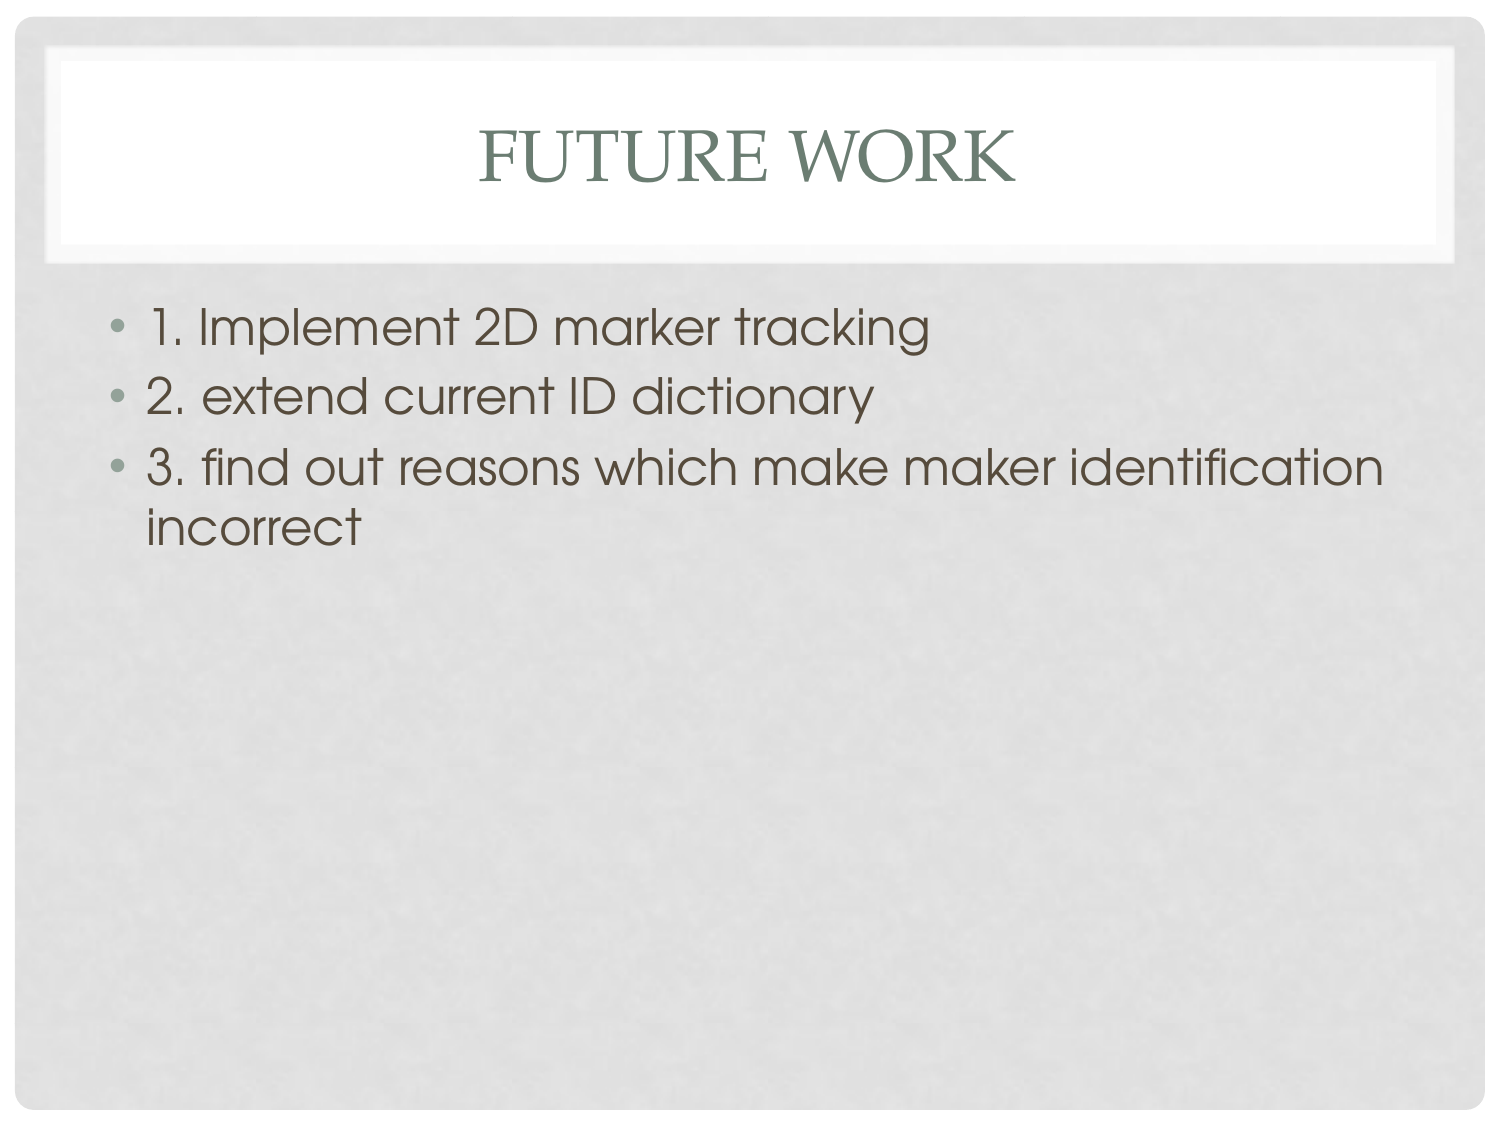

# Future work
1. Implement 2D marker tracking
2. extend current ID dictionary
3. find out reasons which make maker identification incorrect